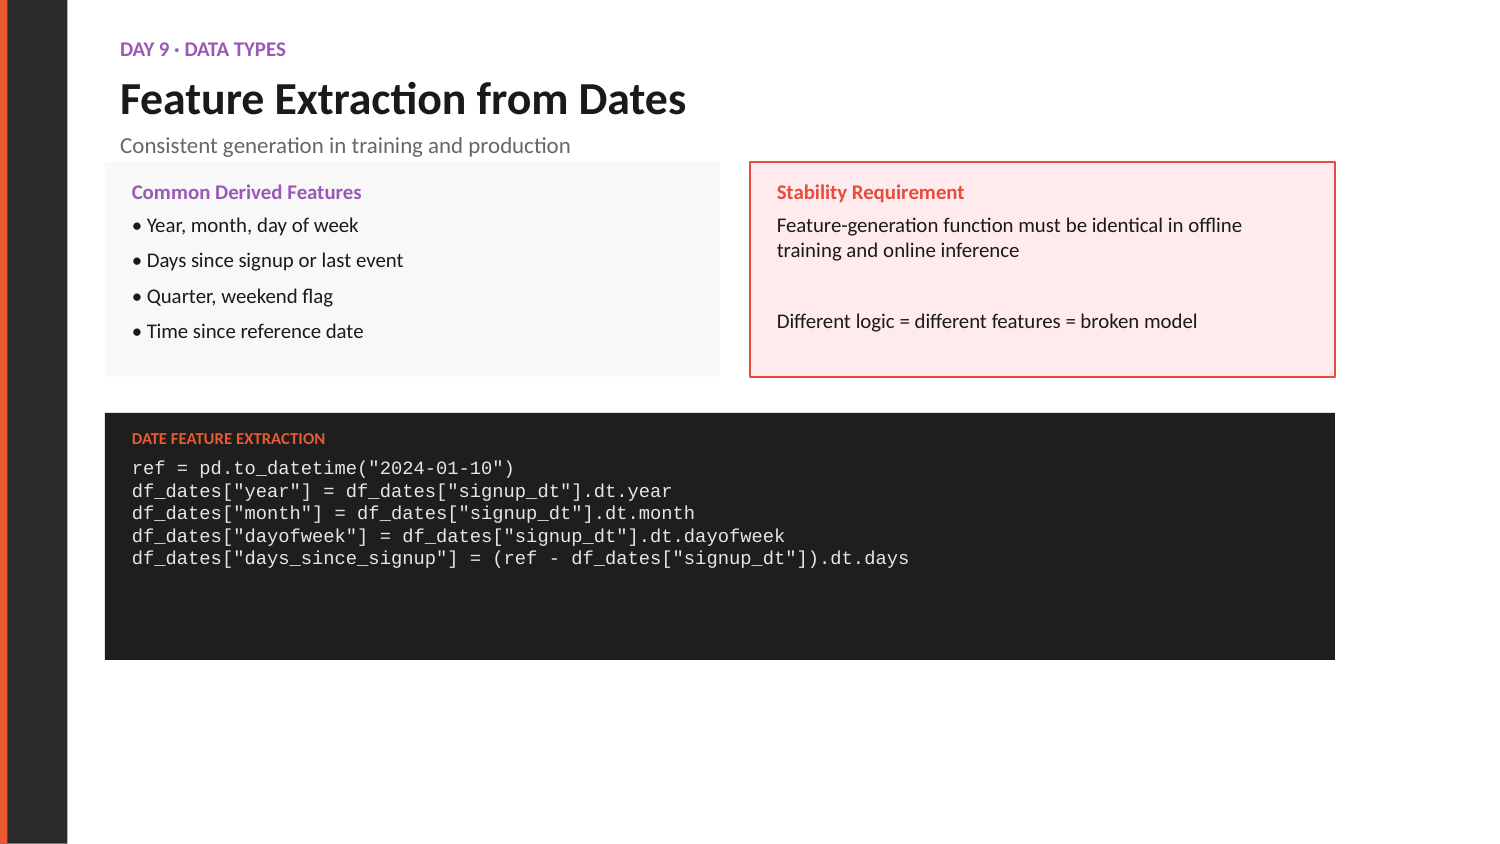

DAY 9 · DATA TYPES
Feature Extraction from Dates
Consistent generation in training and production

Common Derived Features
Stability Requirement
• Year, month, day of week
• Days since signup or last event
• Quarter, weekend flag
• Time since reference date
Feature-generation function must be identical in offline training and online inference

Different logic = different features = broken model

DATE FEATURE EXTRACTION
ref = pd.to_datetime("2024-01-10")
df_dates["year"] = df_dates["signup_dt"].dt.year
df_dates["month"] = df_dates["signup_dt"].dt.month
df_dates["dayofweek"] = df_dates["signup_dt"].dt.dayofweek
df_dates["days_since_signup"] = (ref - df_dates["signup_dt"]).dt.days